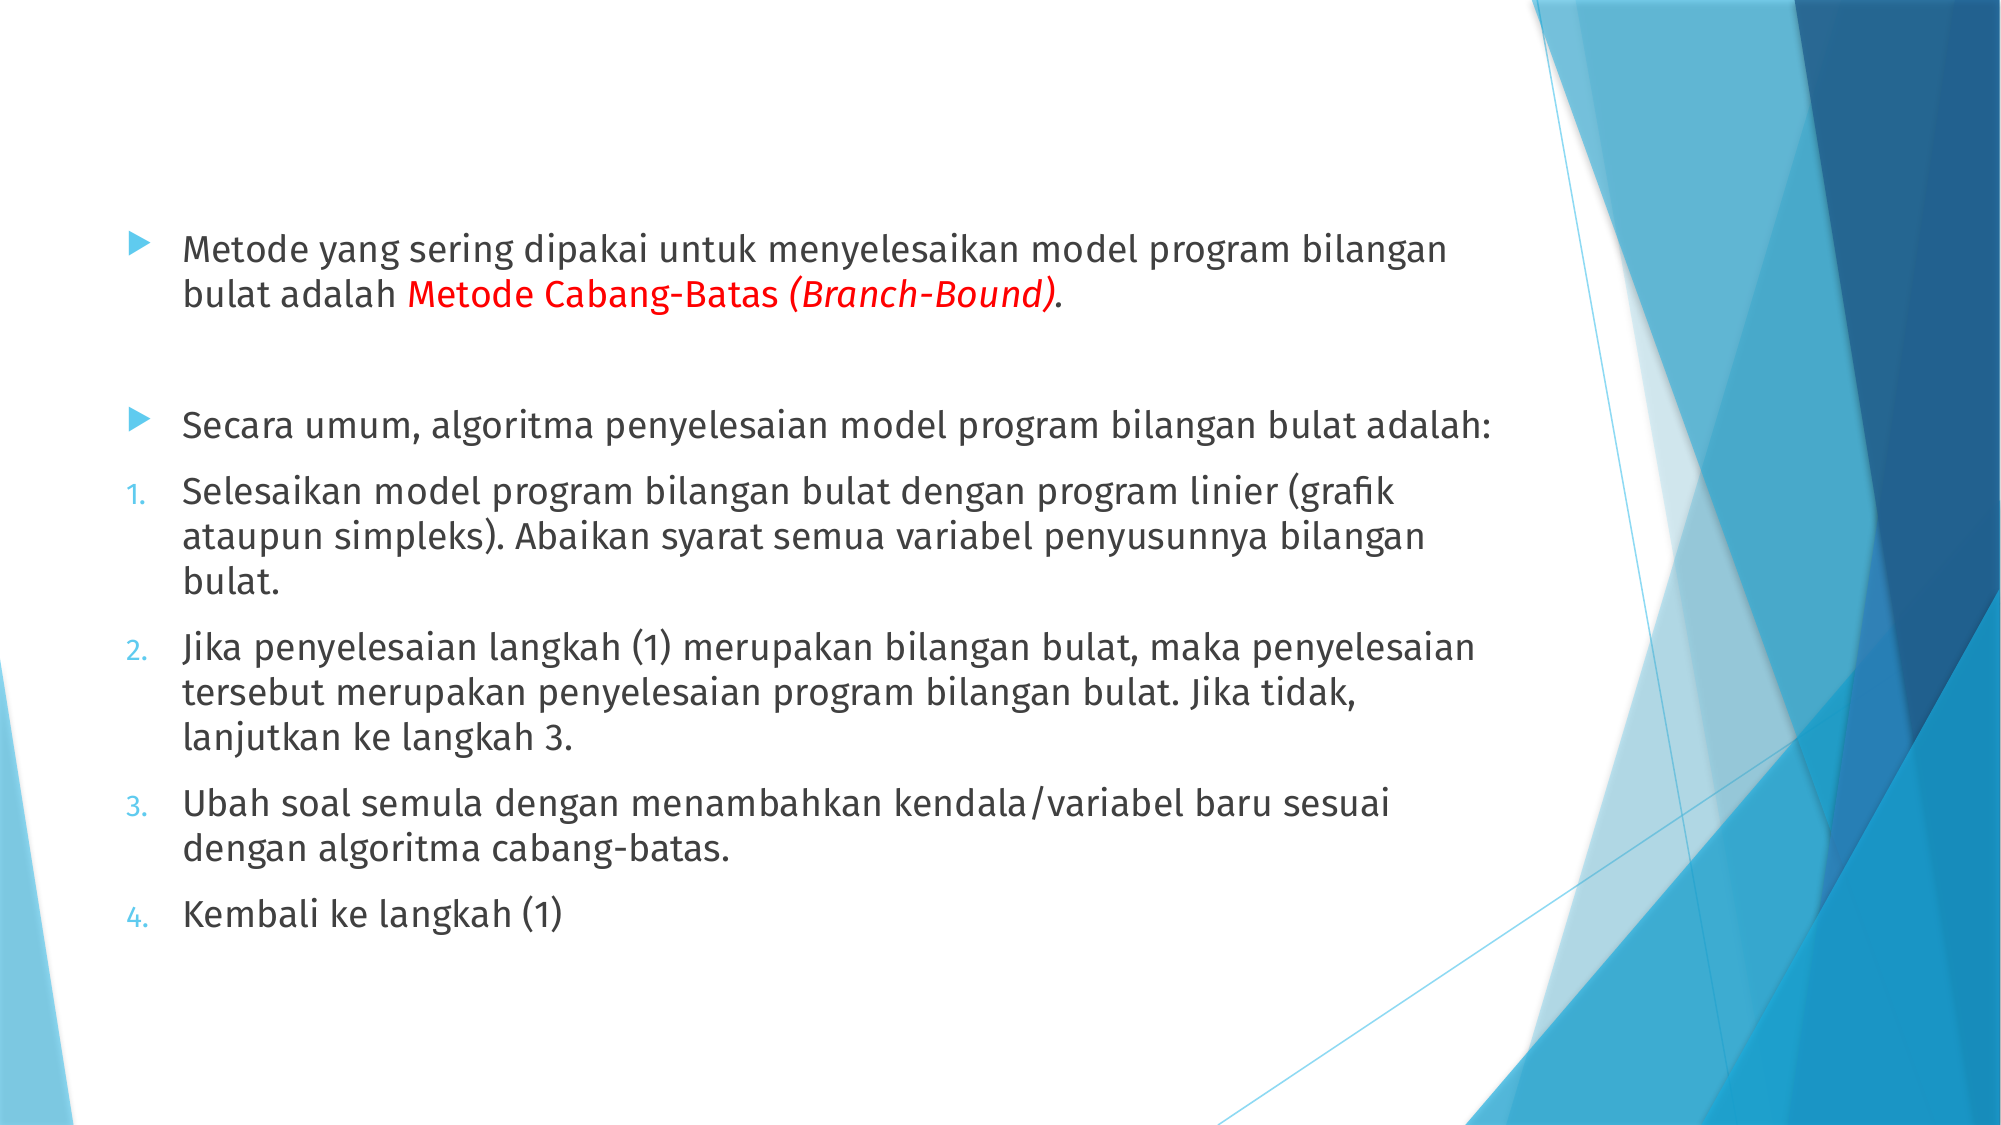

Metode yang sering dipakai untuk menyelesaikan model program bilangan bulat adalah Metode Cabang-Batas (Branch-Bound).

Secara umum, algoritma penyelesaian model program bilangan bulat adalah:
Selesaikan model program bilangan bulat dengan program linier (grafik ataupun simpleks). Abaikan syarat semua variabel penyusunnya bilangan bulat.
Jika penyelesaian langkah (1) merupakan bilangan bulat, maka penyelesaian tersebut merupakan penyelesaian program bilangan bulat. Jika tidak, lanjutkan ke langkah 3.
Ubah soal semula dengan menambahkan kendala/variabel baru sesuai dengan algoritma cabang-batas.
Kembali ke langkah (1)